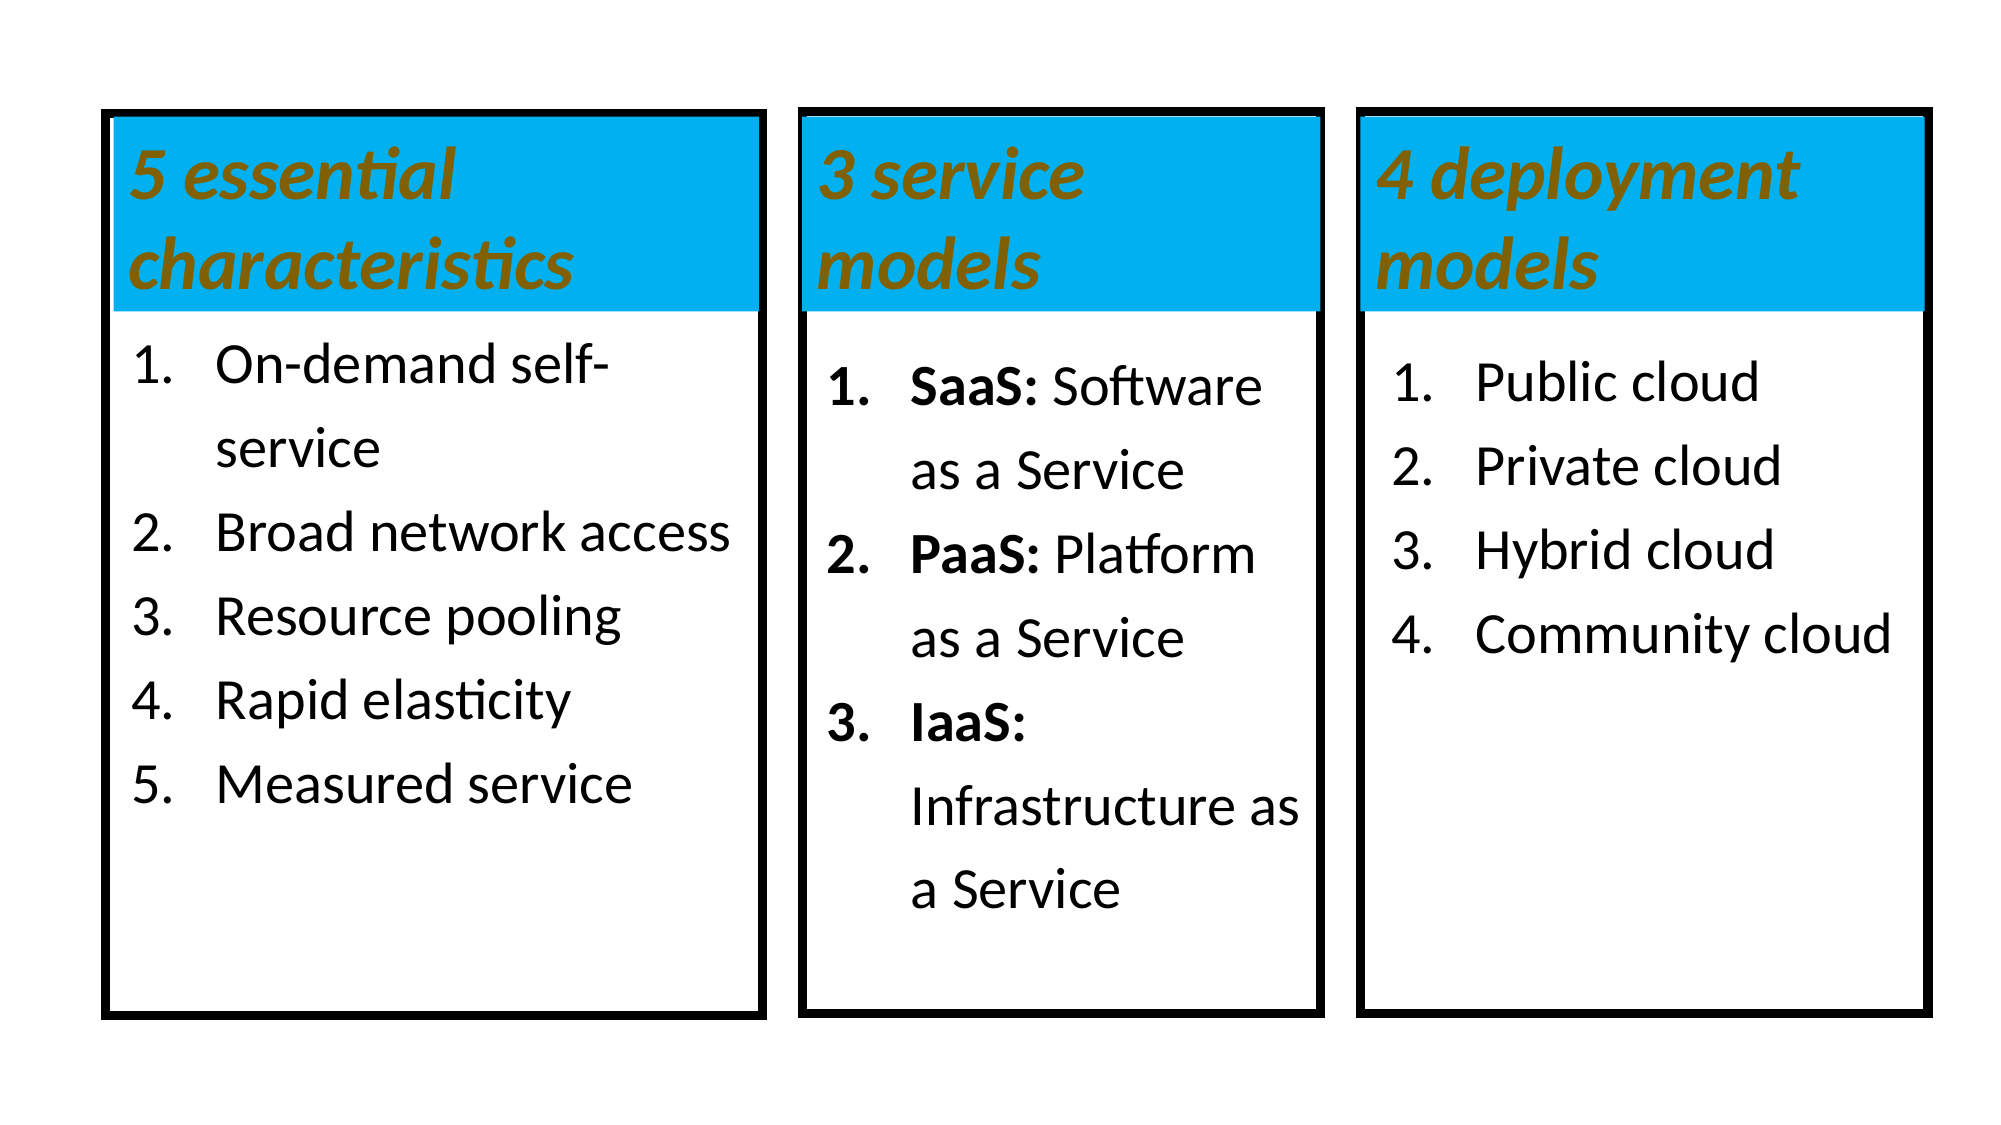

5 essential characteristics
3 service models
4 deployment models

On-demand self-service
Broad network access
Resource pooling
Rapid elasticity
Measured service
Public cloud
Private cloud
Hybrid cloud
Community cloud
SaaS: Software as a Service
PaaS: Platform as a Service
IaaS: Infrastructure as a Service
109